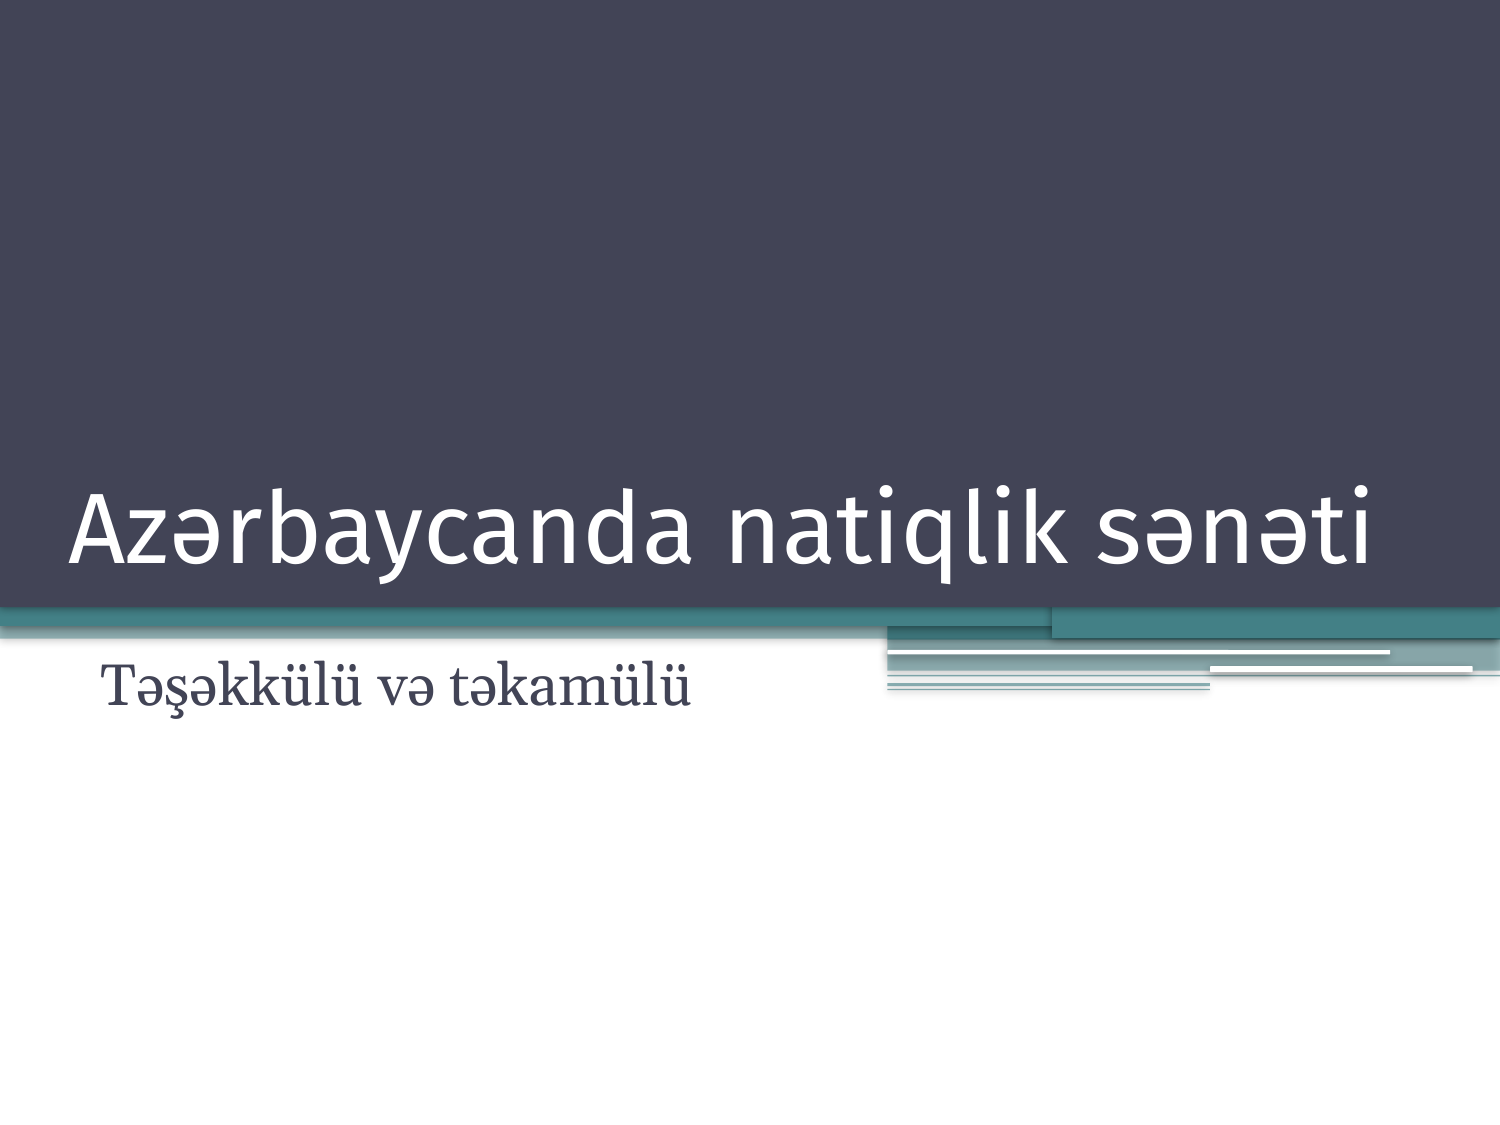

# Azərbaycanda natiqlik sənəti
Təşəkkülü və təkamülü